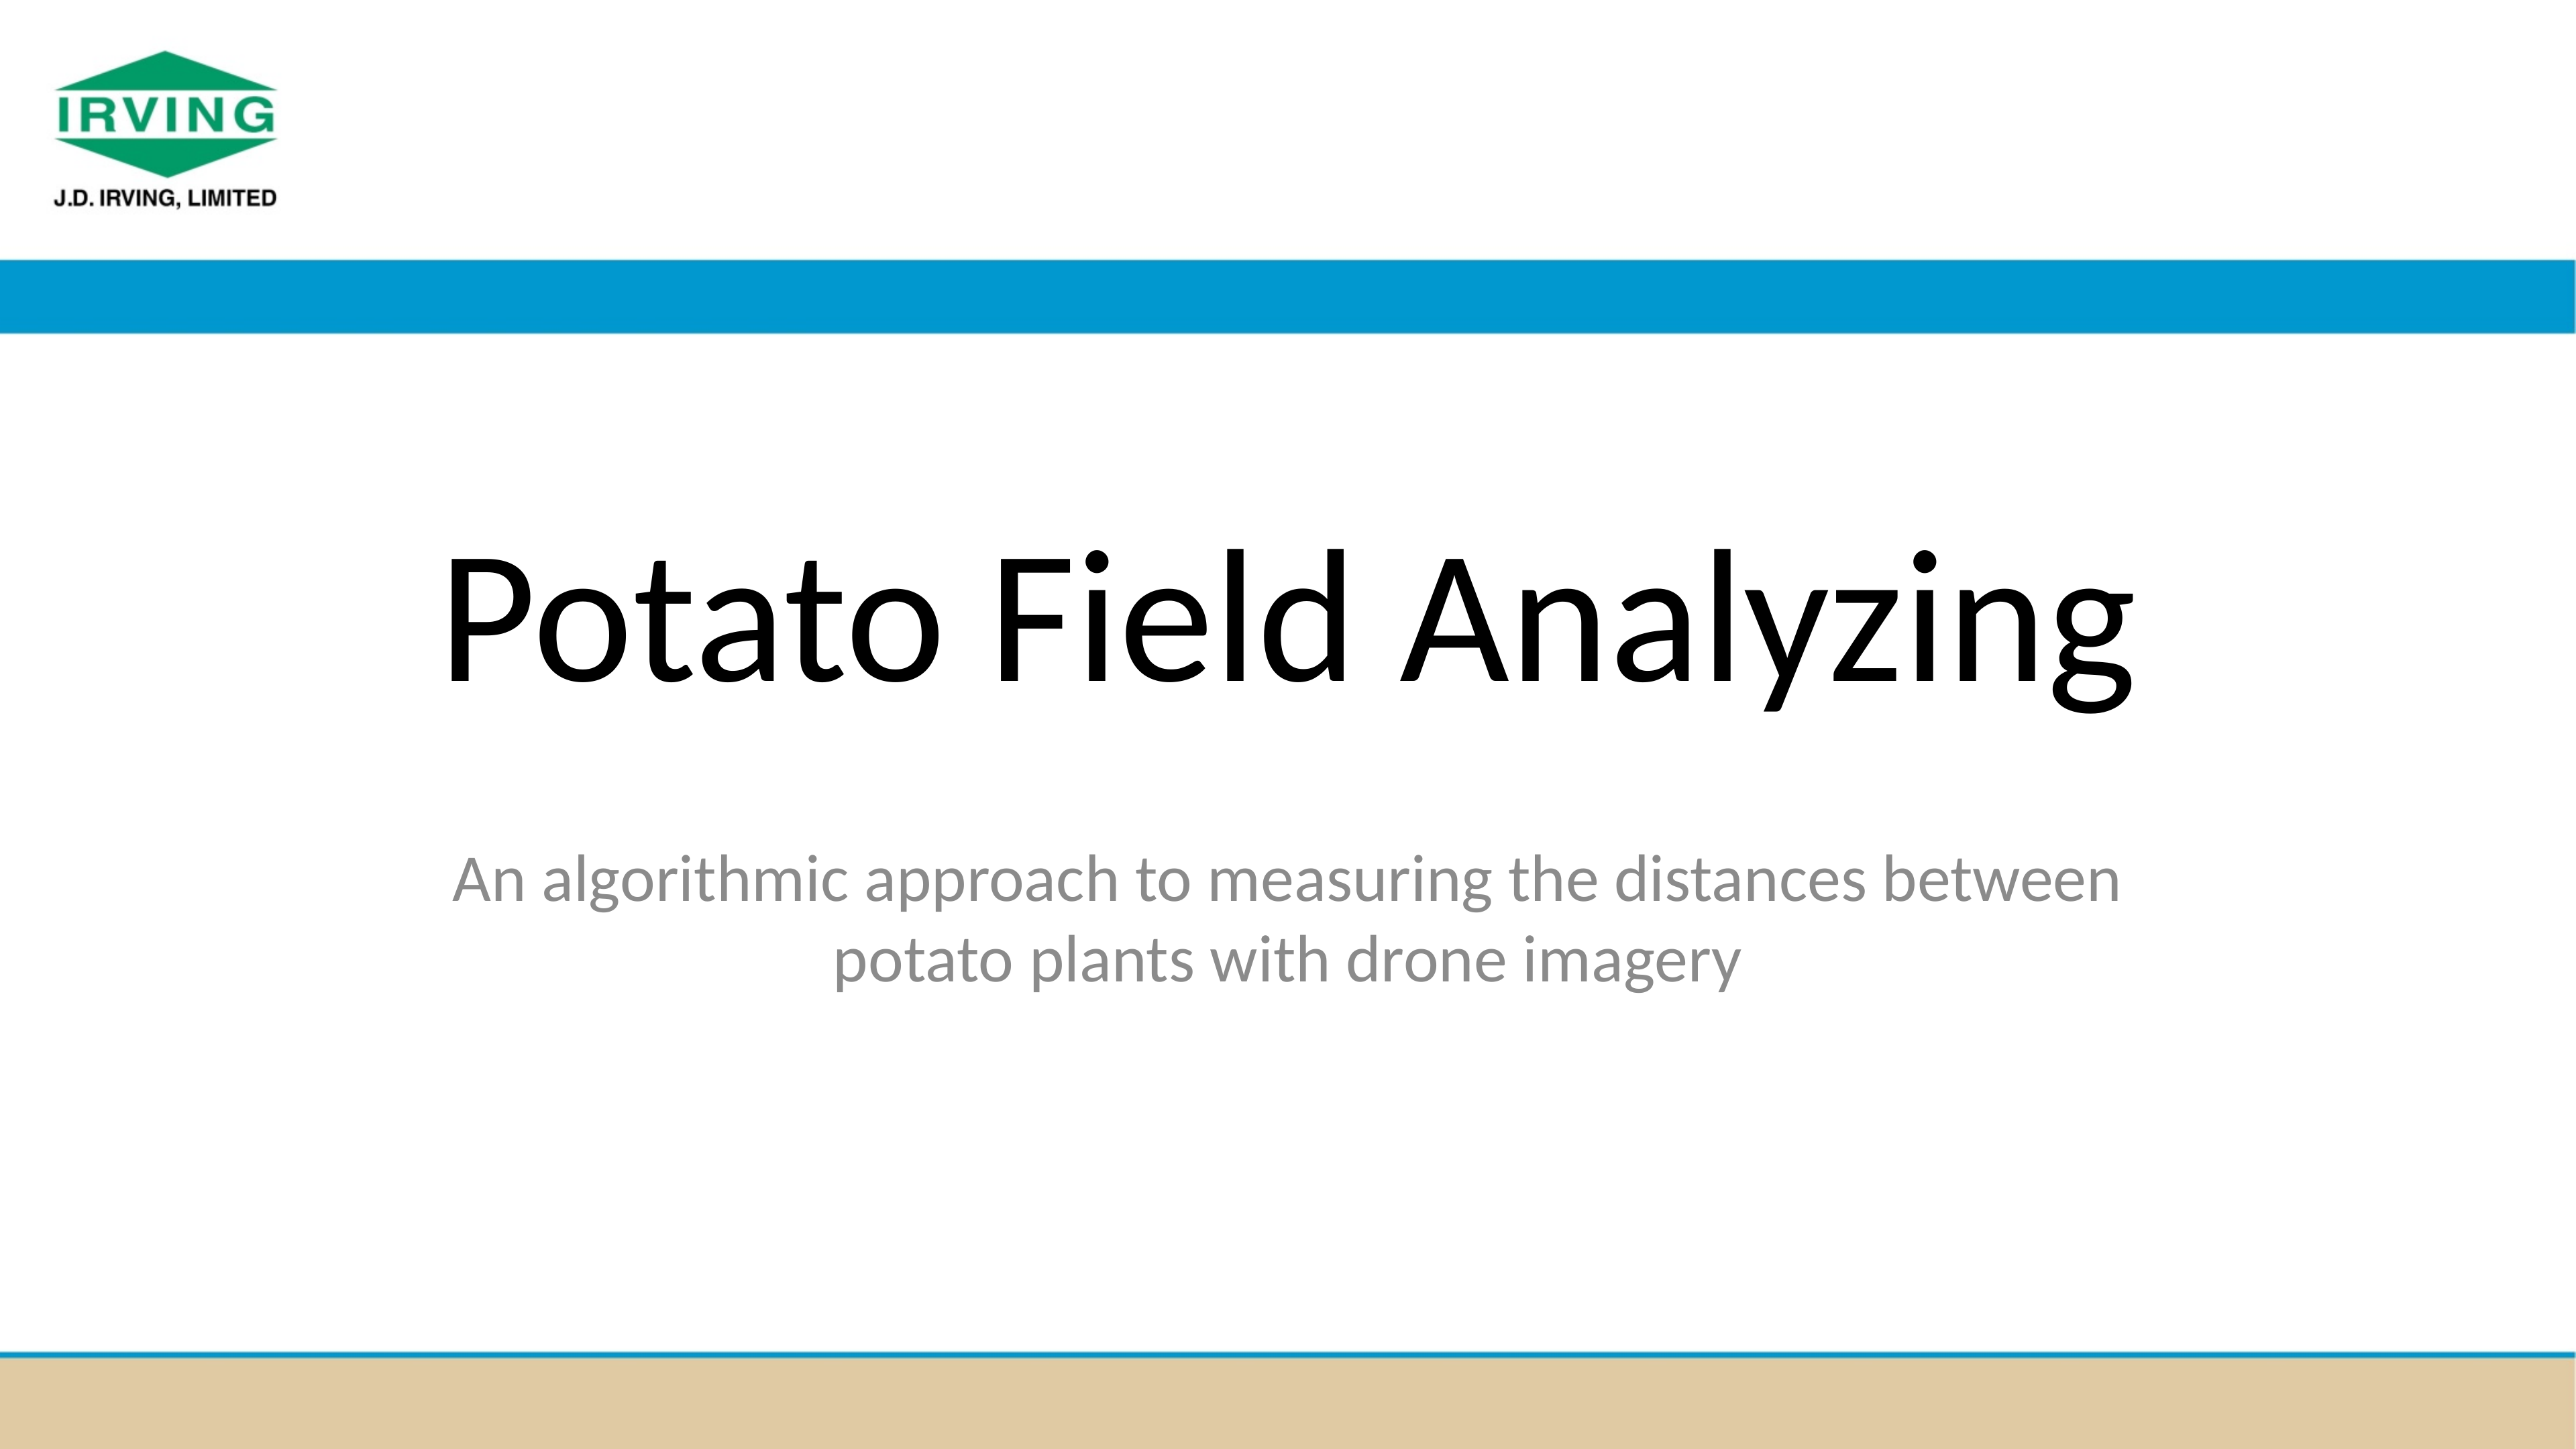

# Potato Field Analyzing
An algorithmic approach to measuring the distances between potato plants with drone imagery